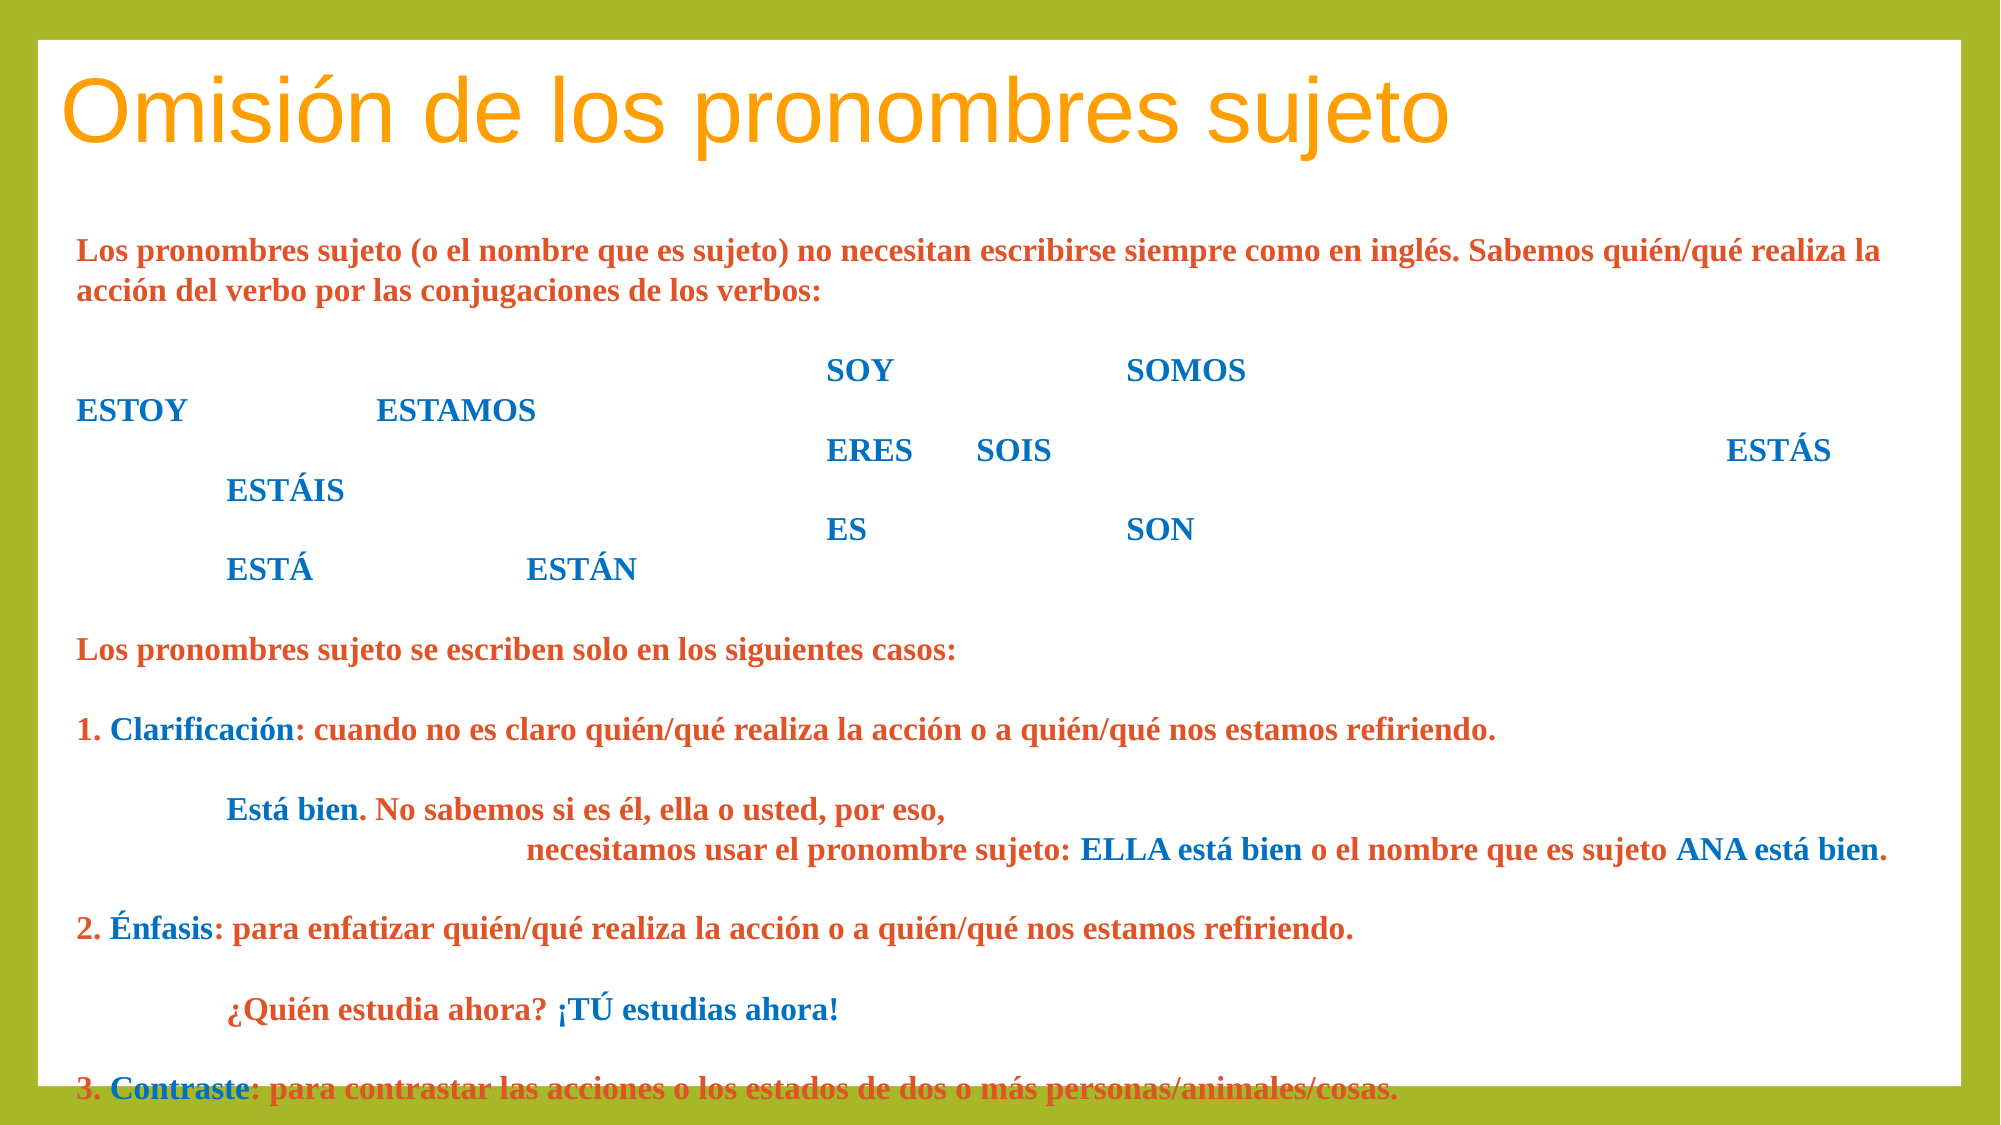

# Omisión de los pronombres sujeto

Los pronombres sujeto (o el nombre que es sujeto) no necesitan escribirse siempre como en inglés. Sabemos quién/qué realiza la acción del verbo por las conjugaciones de los verbos:

					SOY		SOMOS					ESTOY		ESTAMOS
					ERES	SOIS					ESTÁS		ESTÁIS
					ES		SON						ESTÁ		ESTÁN

Los pronombres sujeto se escriben solo en los siguientes casos:

1. Clarificación: cuando no es claro quién/qué realiza la acción o a quién/qué nos estamos refiriendo.

	Está bien. No sabemos si es él, ella o usted, por eso,
			necesitamos usar el pronombre sujeto: ELLA está bien o el nombre que es sujeto ANA está bien.

2. Énfasis: para enfatizar quién/qué realiza la acción o a quién/qué nos estamos refiriendo.

	¿Quién estudia ahora? ¡TÚ estudias ahora!

3. Contraste: para contrastar las acciones o los estados de dos o más personas/animales/cosas.

	TÚ estás bien, pero YO estoy mal.